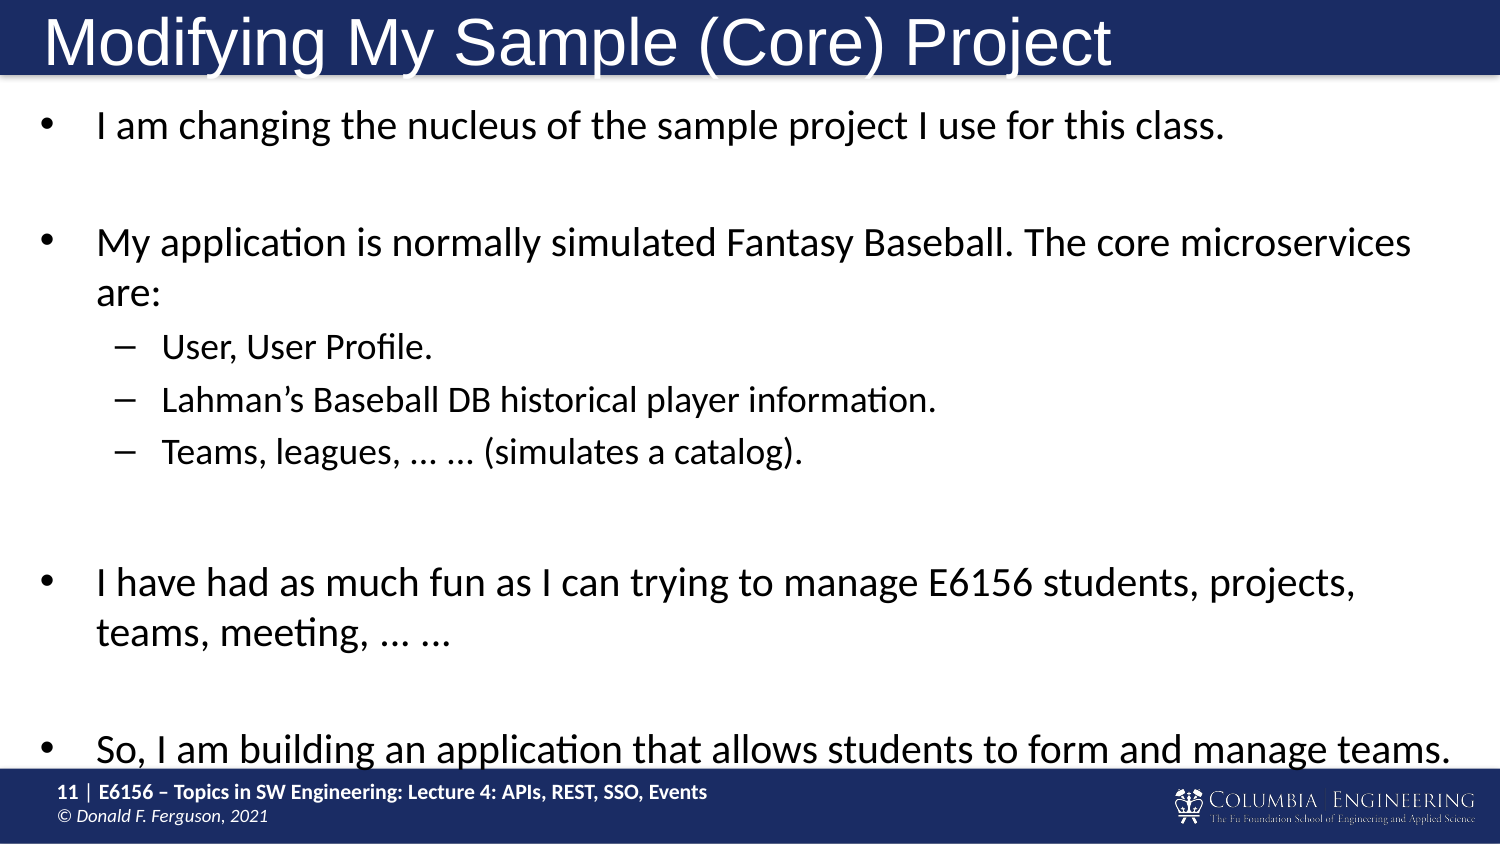

# Modifying My Sample (Core) Project
I am changing the nucleus of the sample project I use for this class.

My application is normally simulated Fantasy Baseball. The core microservices are:
User, User Profile.
Lahman’s Baseball DB historical player information.
Teams, leagues, ... ... (simulates a catalog).

I have had as much fun as I can trying to manage E6156 students, projects, teams, meeting, ... ...

So, I am building an application that allows students to form and manage teams.